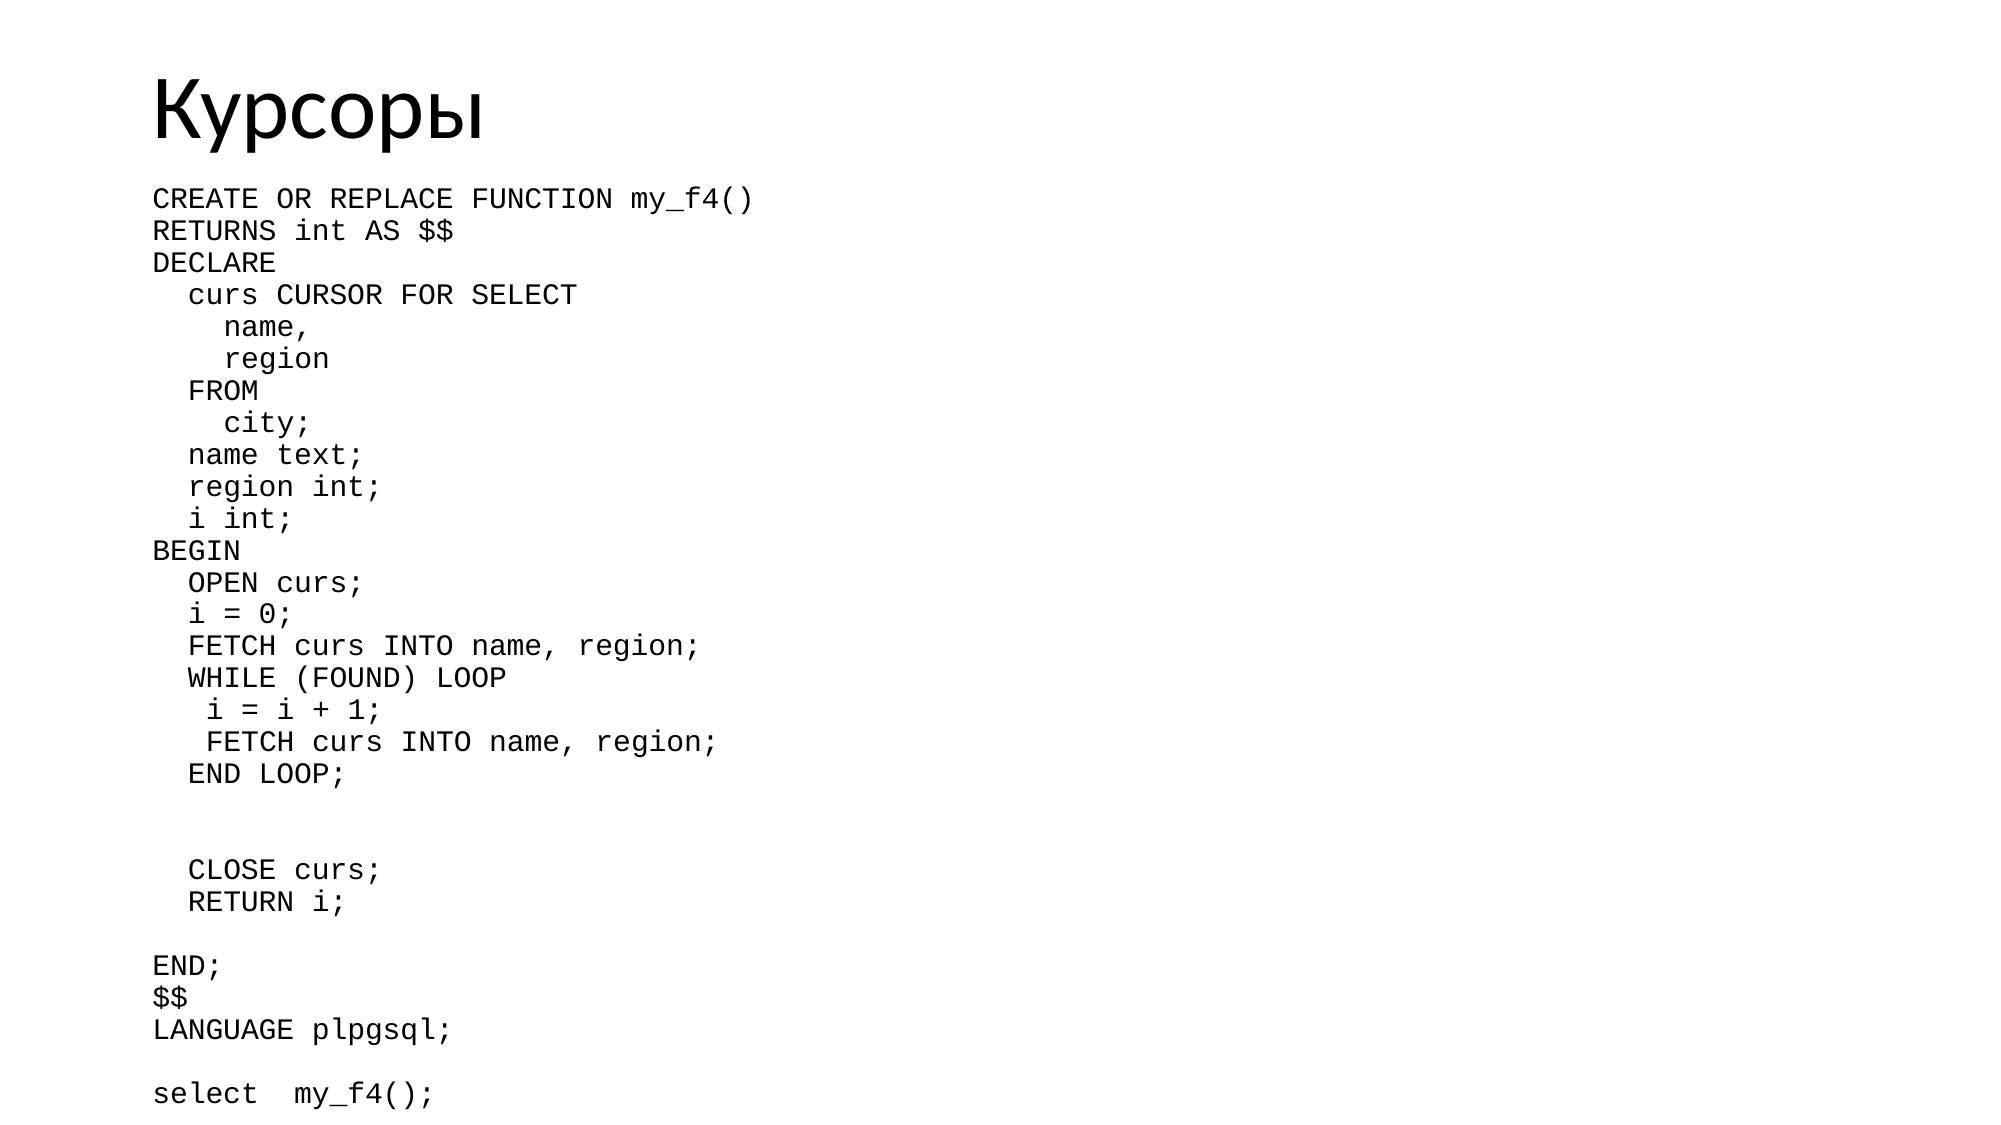

# Курсоры
CREATE OR REPLACE FUNCTION my_f4()
RETURNS int AS $$
DECLARE
  curs CURSOR FOR SELECT
    name,
    region
  FROM
    city;
  name text;
  region int;
  i int;
BEGIN
  OPEN curs;
  i = 0;
  FETCH curs INTO name, region;
  WHILE (FOUND) LOOP
   i = i + 1;
   FETCH curs INTO name, region;
  END LOOP;

  CLOSE curs;
  RETURN i;

END;
$$
LANGUAGE plpgsql;

select  my_f4();